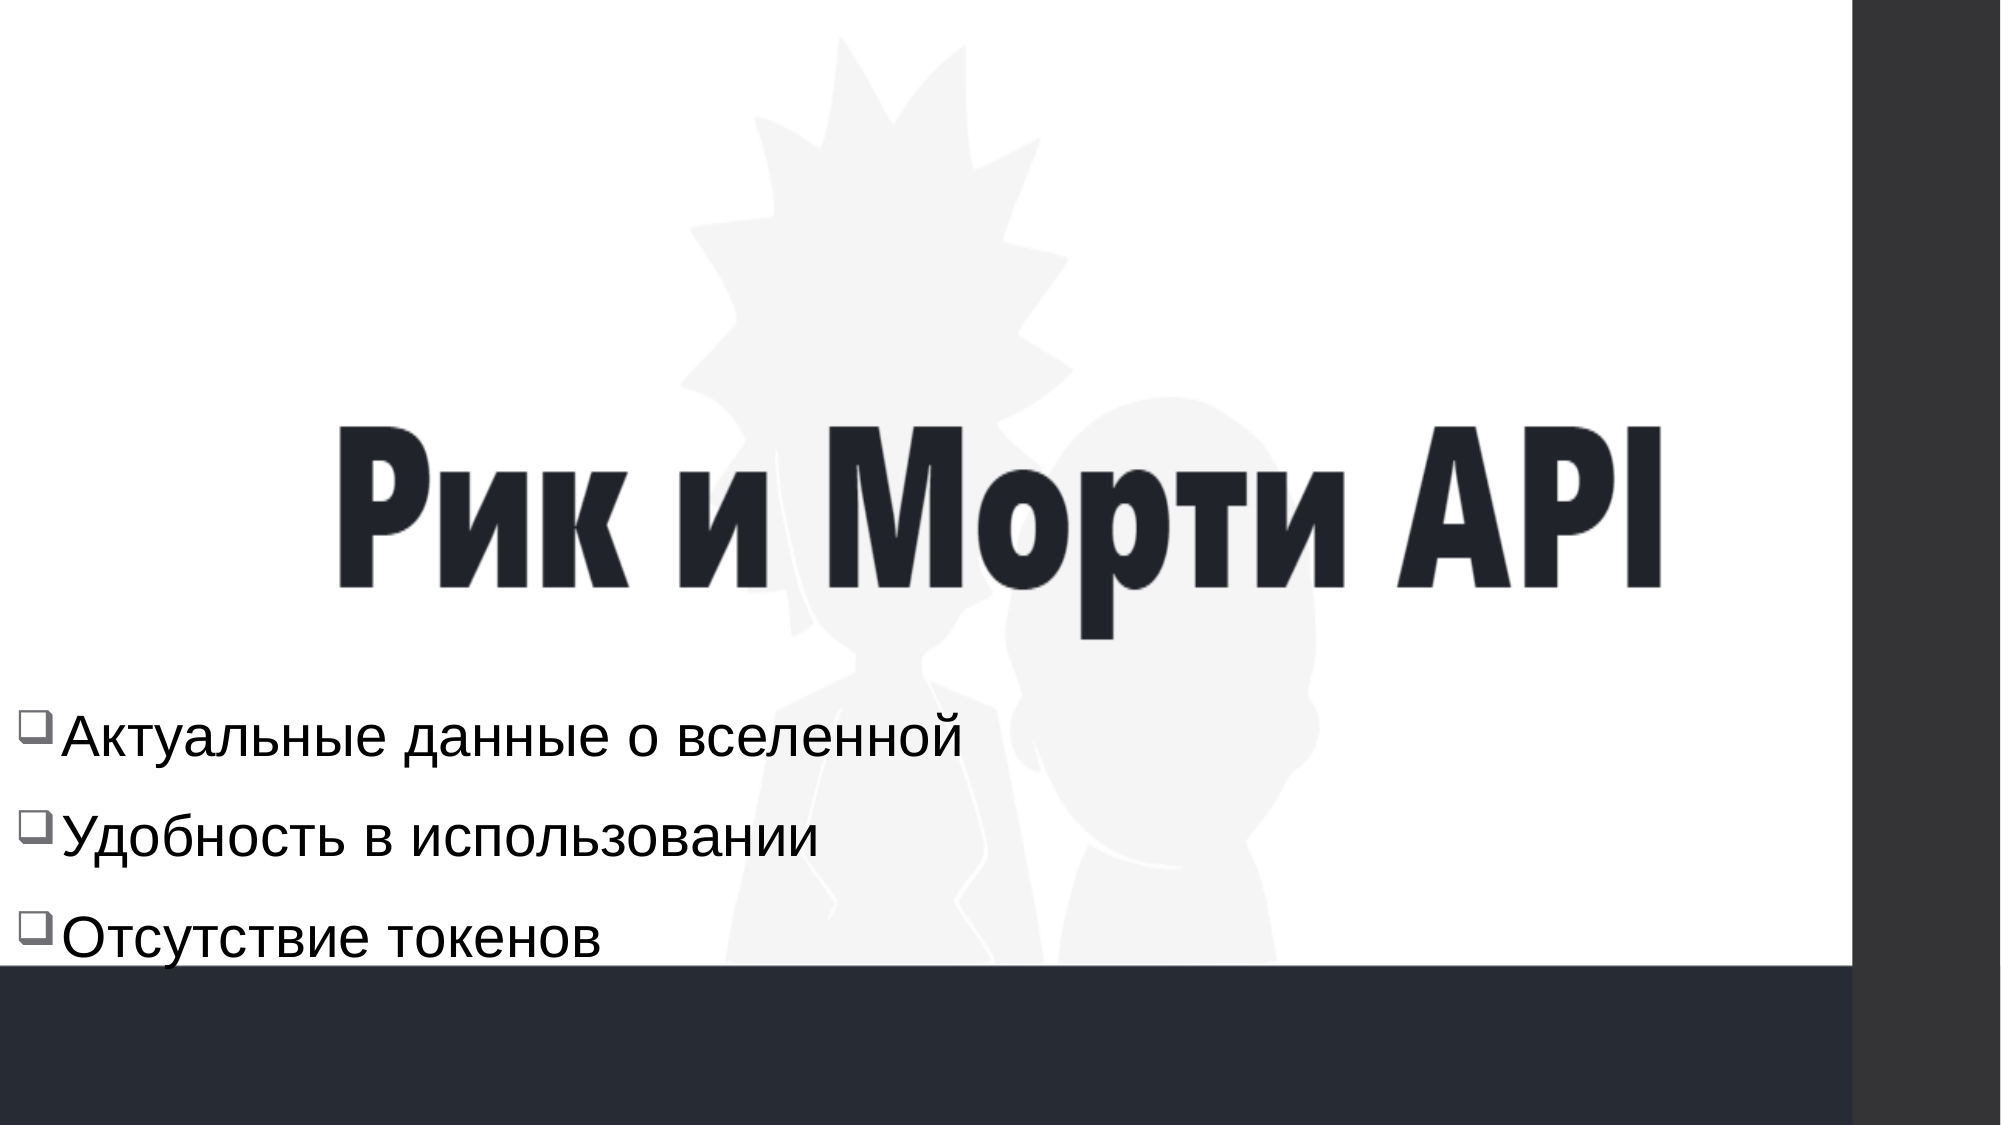

Актуальные данные о вселенной
Удобность в использовании
Отсутствие токенов